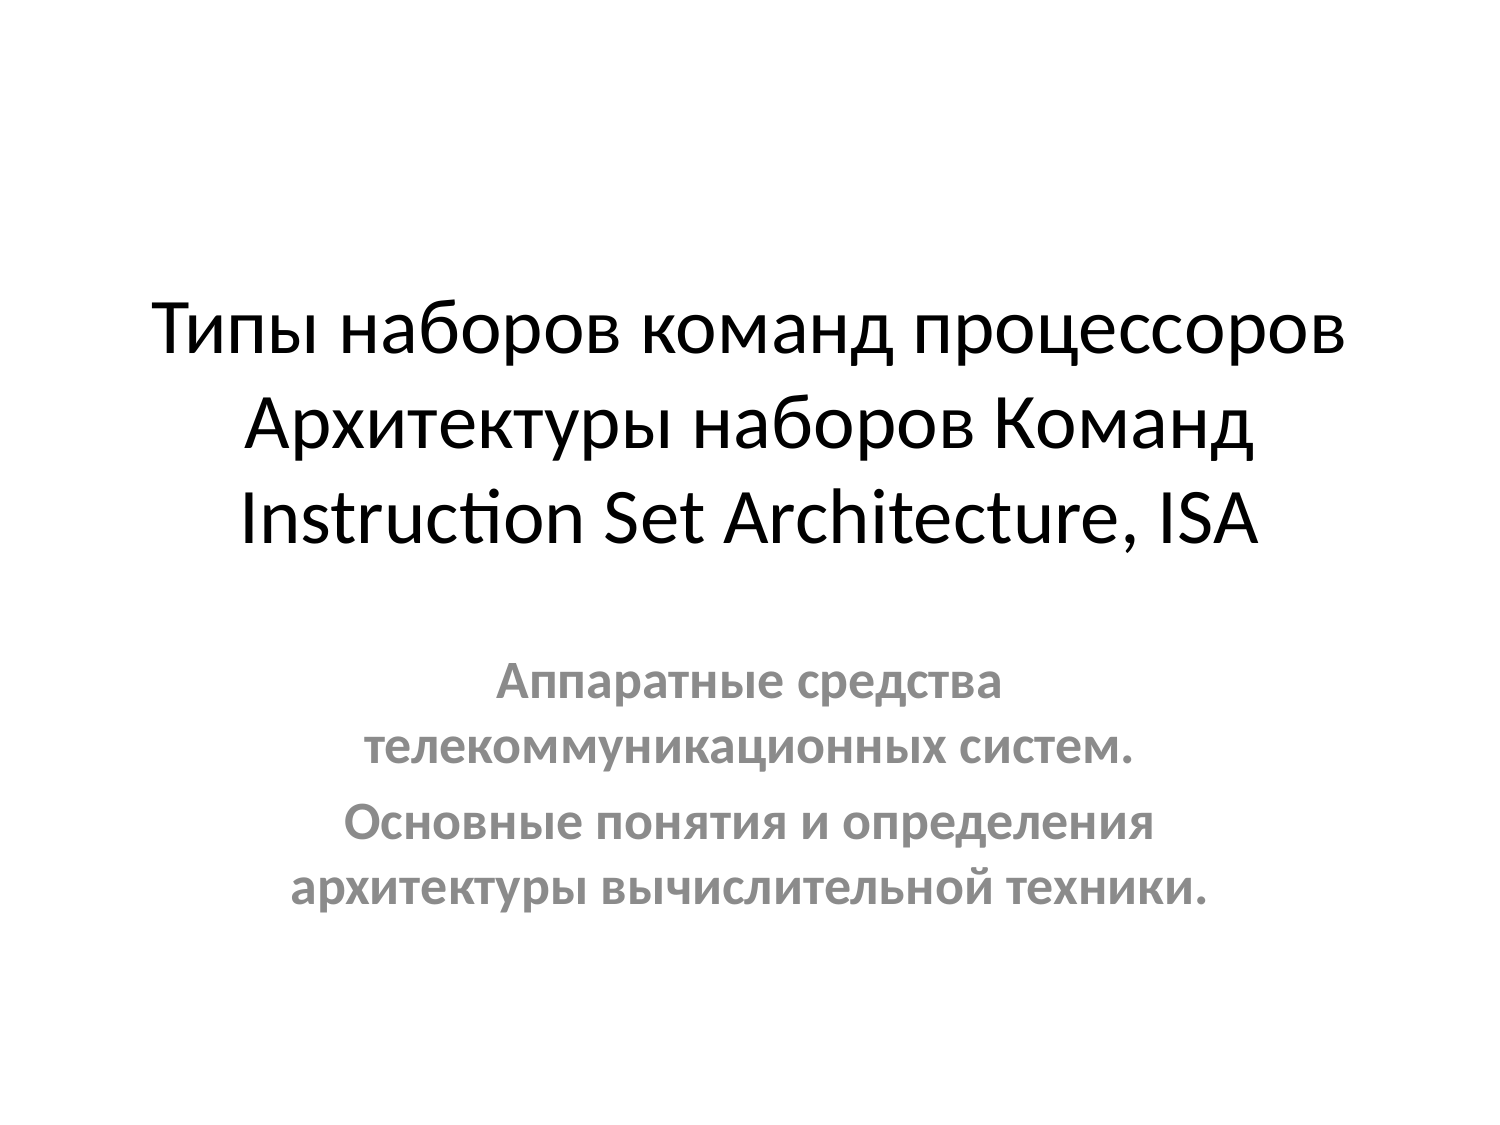

# Типы наборов команд процессоров Архитектуры наборов Команд Instruction Set Architecture, ISA
Аппаратные средства телекоммуникационных систем.
Основные понятия и определения архитектуры вычислительной техники.